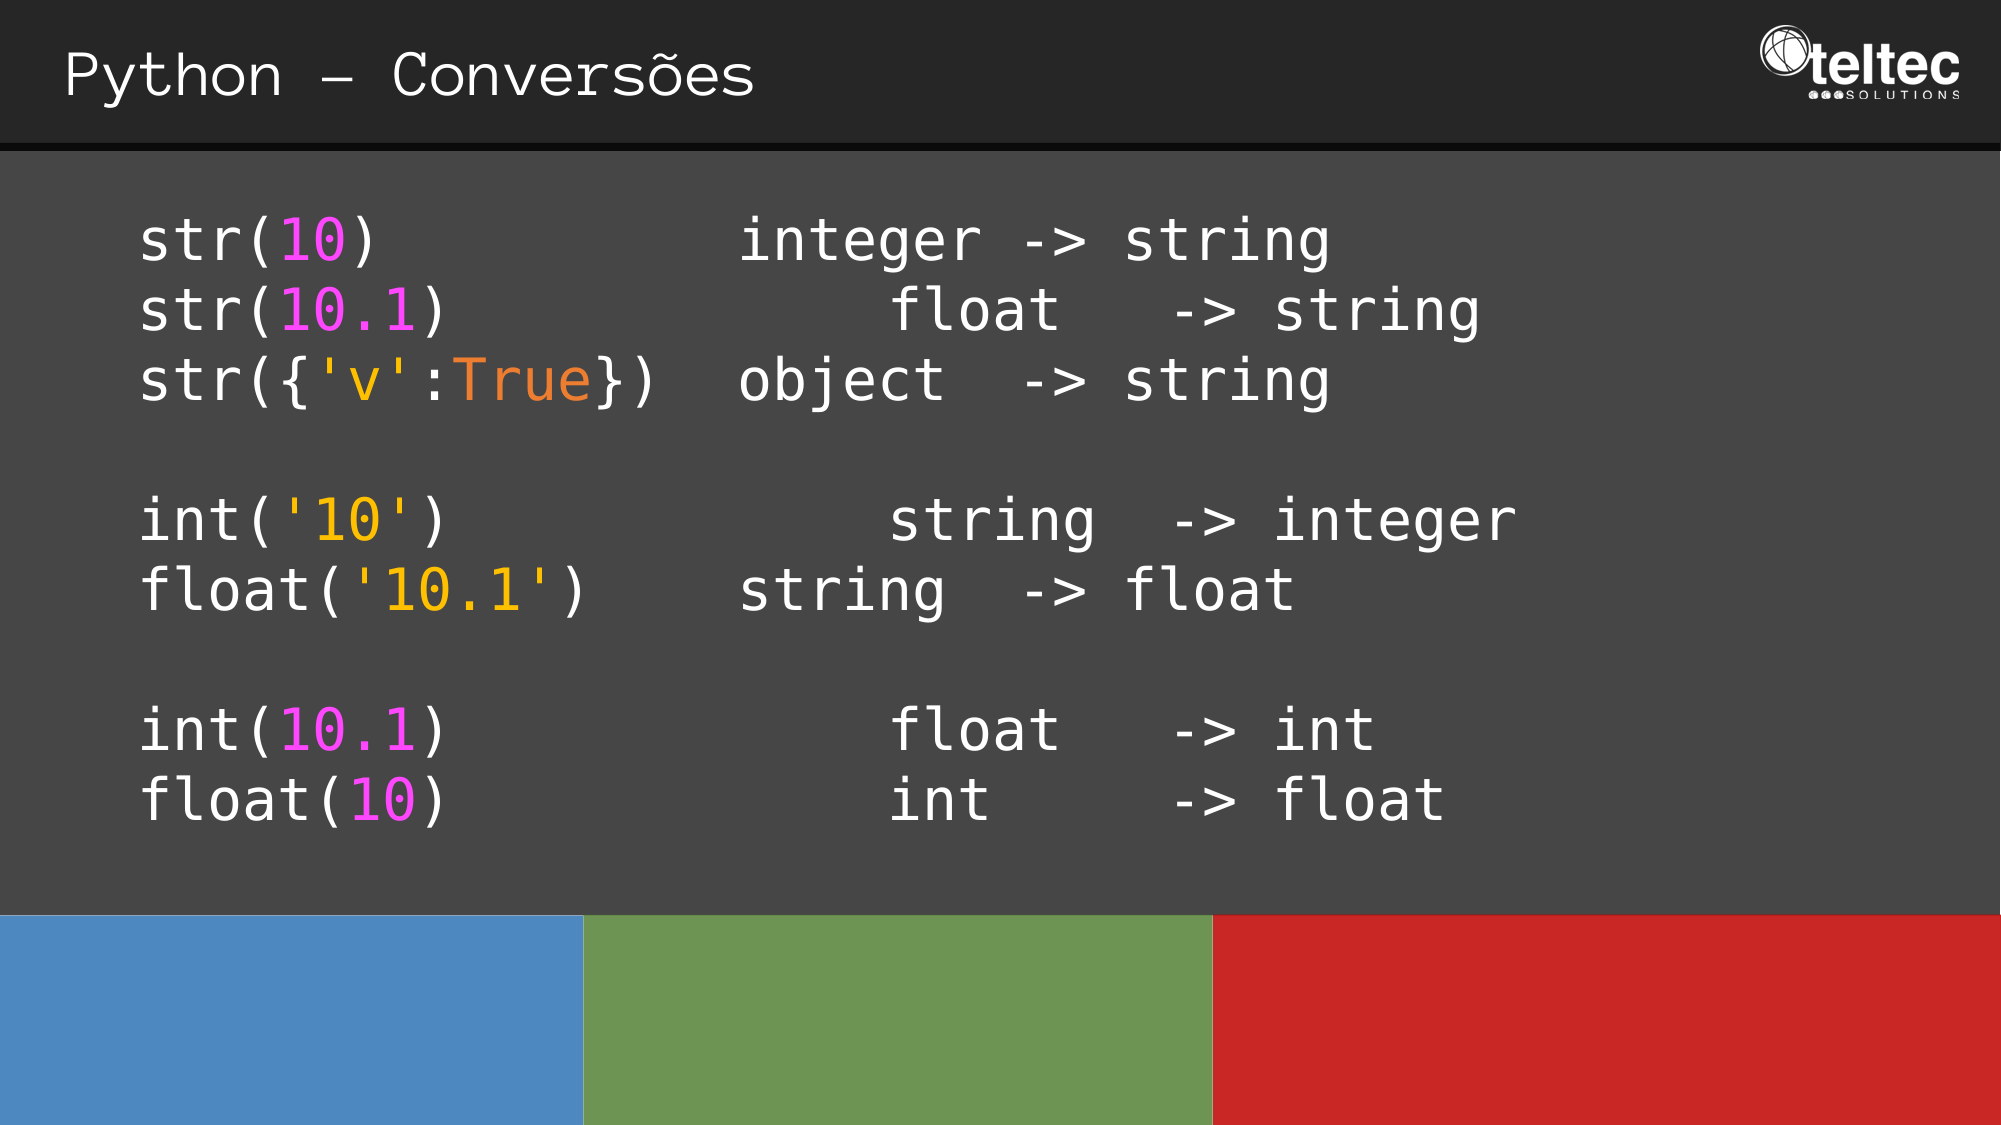

Python – Conversões
str(10) 			integer -> string
str(10.1) 			float   -> string
str({'v':True})	object  -> string

int('10')			string  -> integer
float('10.1')  	string  -> float

int(10.1) 			float   -> int
float(10) 			int     -> float